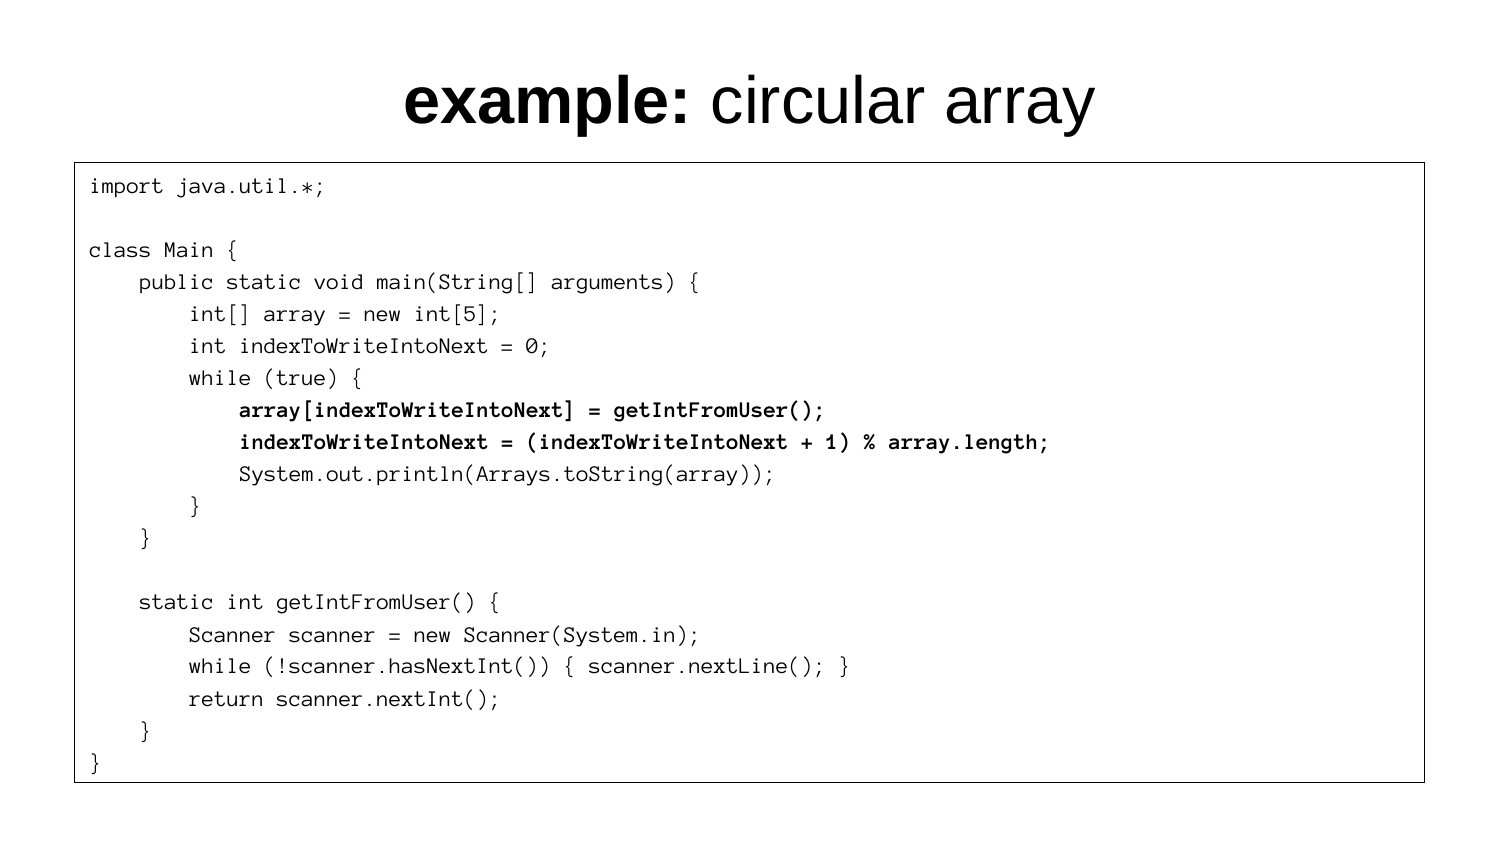

# example: circular array
import java.util.*;

class Main {
    public static void main(String[] arguments) {
        int[] array = new int[5];
        int indexToWriteIntoNext = 0;
        while (true) {
            array[indexToWriteIntoNext] = getIntFromUser();
            indexToWriteIntoNext = (indexToWriteIntoNext + 1) % array.length;
            System.out.println(Arrays.toString(array));
        }
    }

    static int getIntFromUser() {
        Scanner scanner = new Scanner(System.in);
        while (!scanner.hasNextInt()) { scanner.nextLine(); }
        return scanner.nextInt();
    }
}